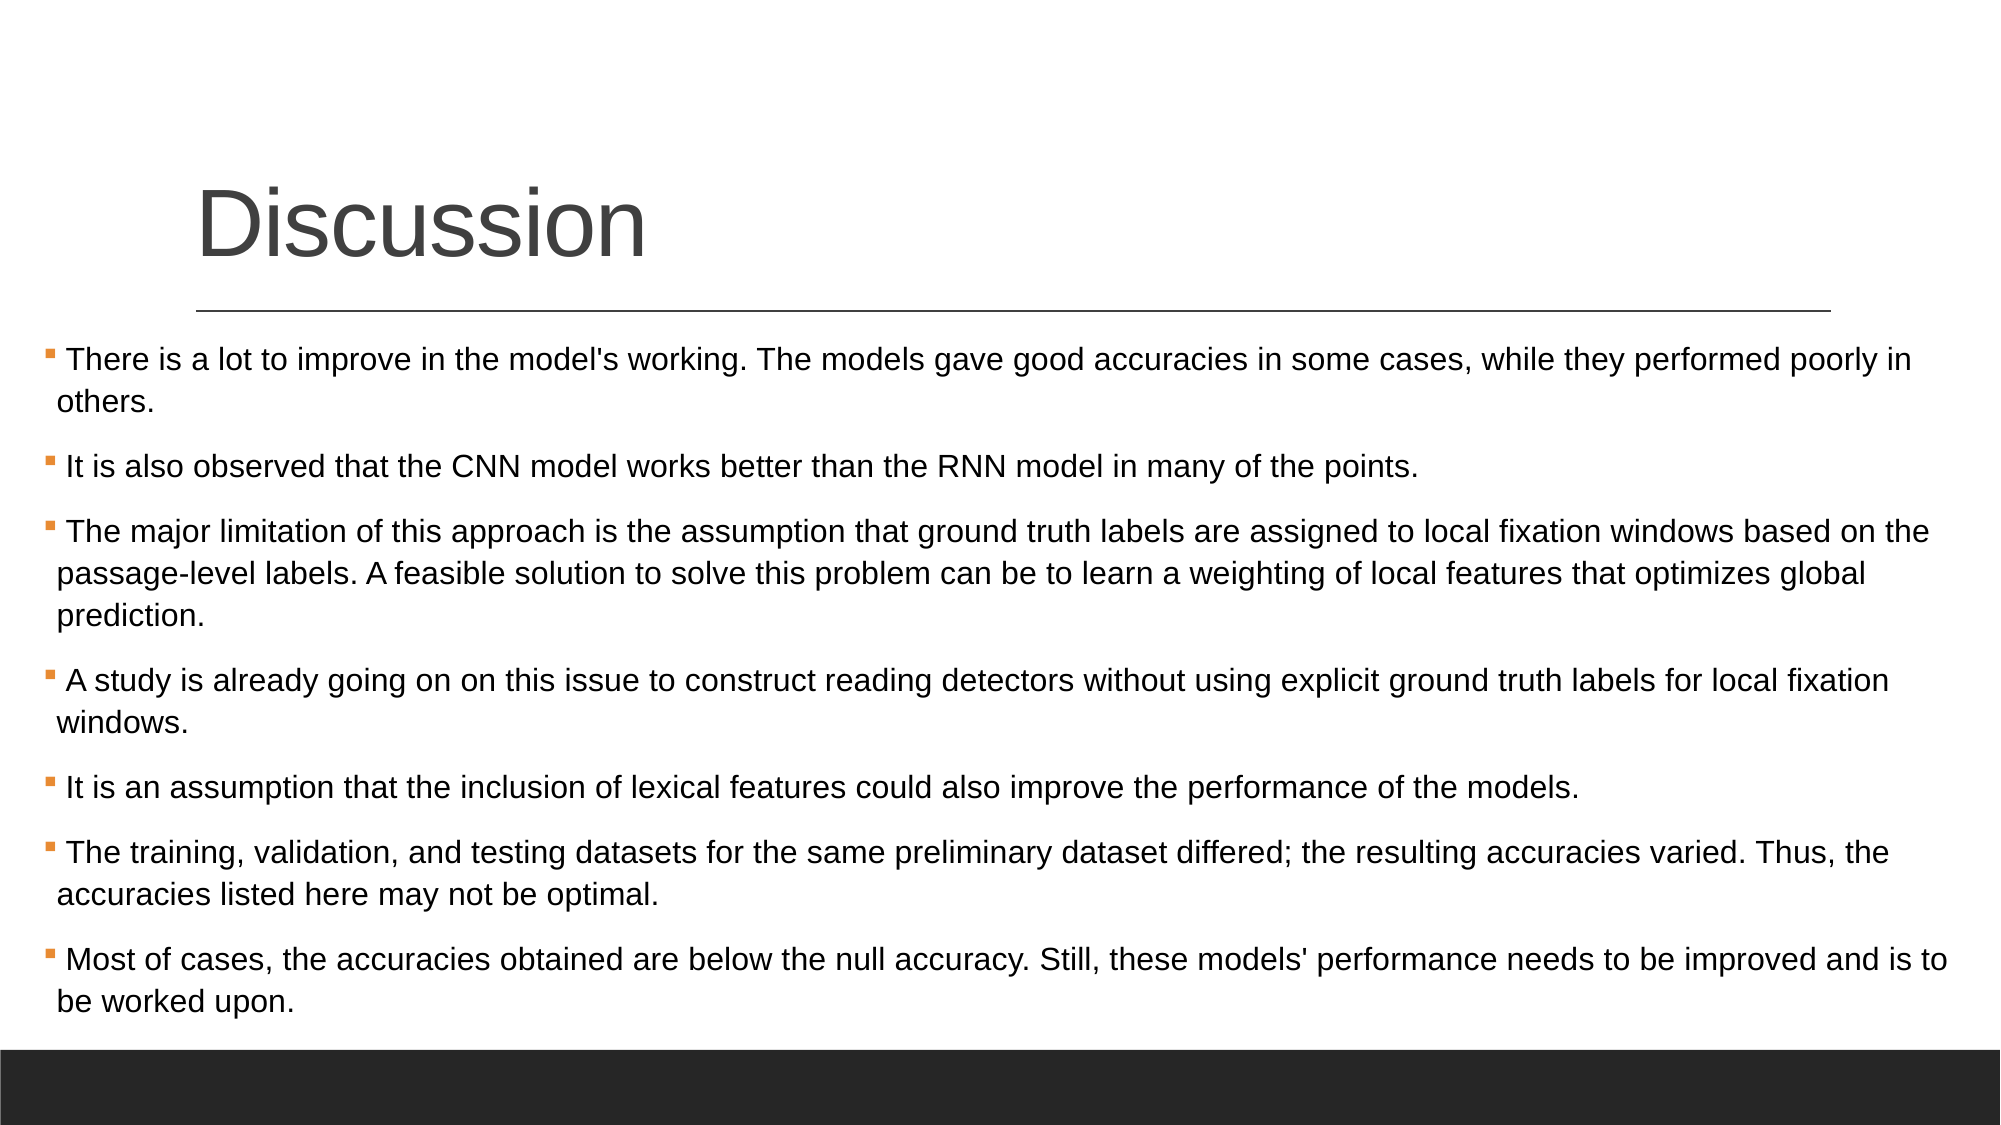

# Discussion
 There is a lot to improve in the model's working. The models gave good accuracies in some cases, while they performed poorly in others.
 It is also observed that the CNN model works better than the RNN model in many of the points.
 The major limitation of this approach is the assumption that ground truth labels are assigned to local fixation windows based on the passage-level labels. A feasible solution to solve this problem can be to learn a weighting of local features that optimizes global prediction.
 A study is already going on on this issue to construct reading detectors without using explicit ground truth labels for local fixation windows.
 It is an assumption that the inclusion of lexical features could also improve the performance of the models.
 The training, validation, and testing datasets for the same preliminary dataset differed; the resulting accuracies varied. Thus, the accuracies listed here may not be optimal.
 Most of cases, the accuracies obtained are below the null accuracy. Still, these models' performance needs to be improved and is to be worked upon.